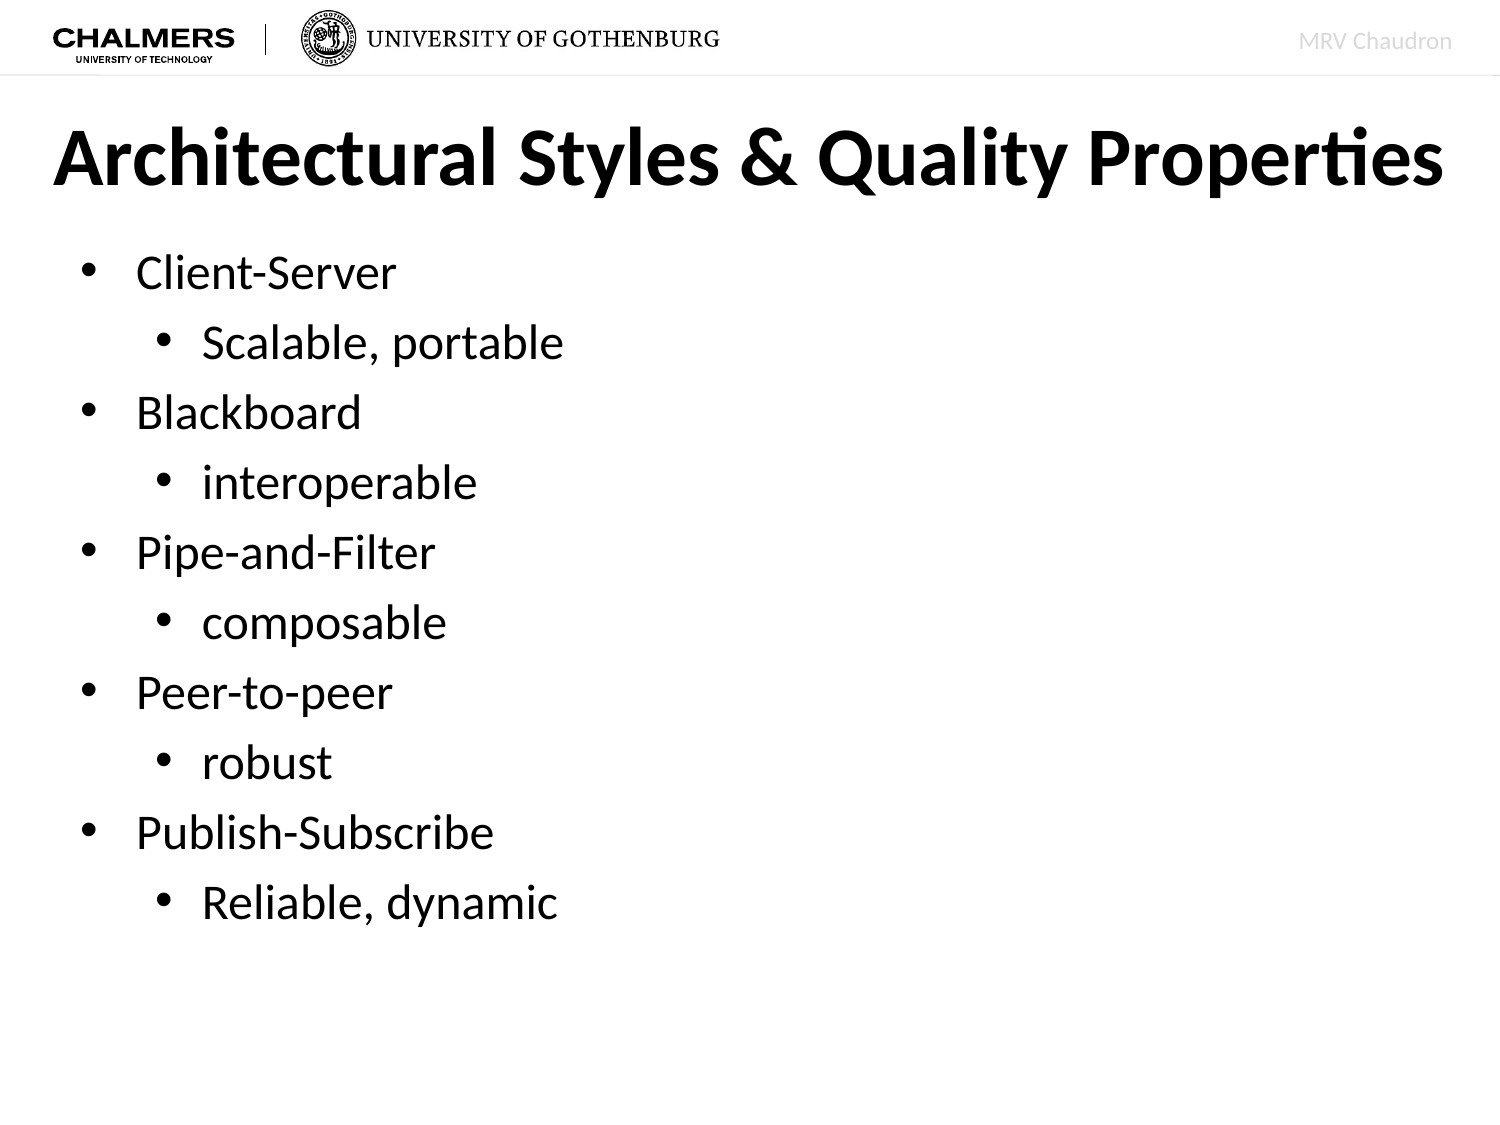

# Architectural Styles & Quality Properties
Client-Server
Scalable, portable
Blackboard
interoperable
Pipe-and-Filter
composable
Peer-to-peer
robust
Publish-Subscribe
Reliable, dynamic